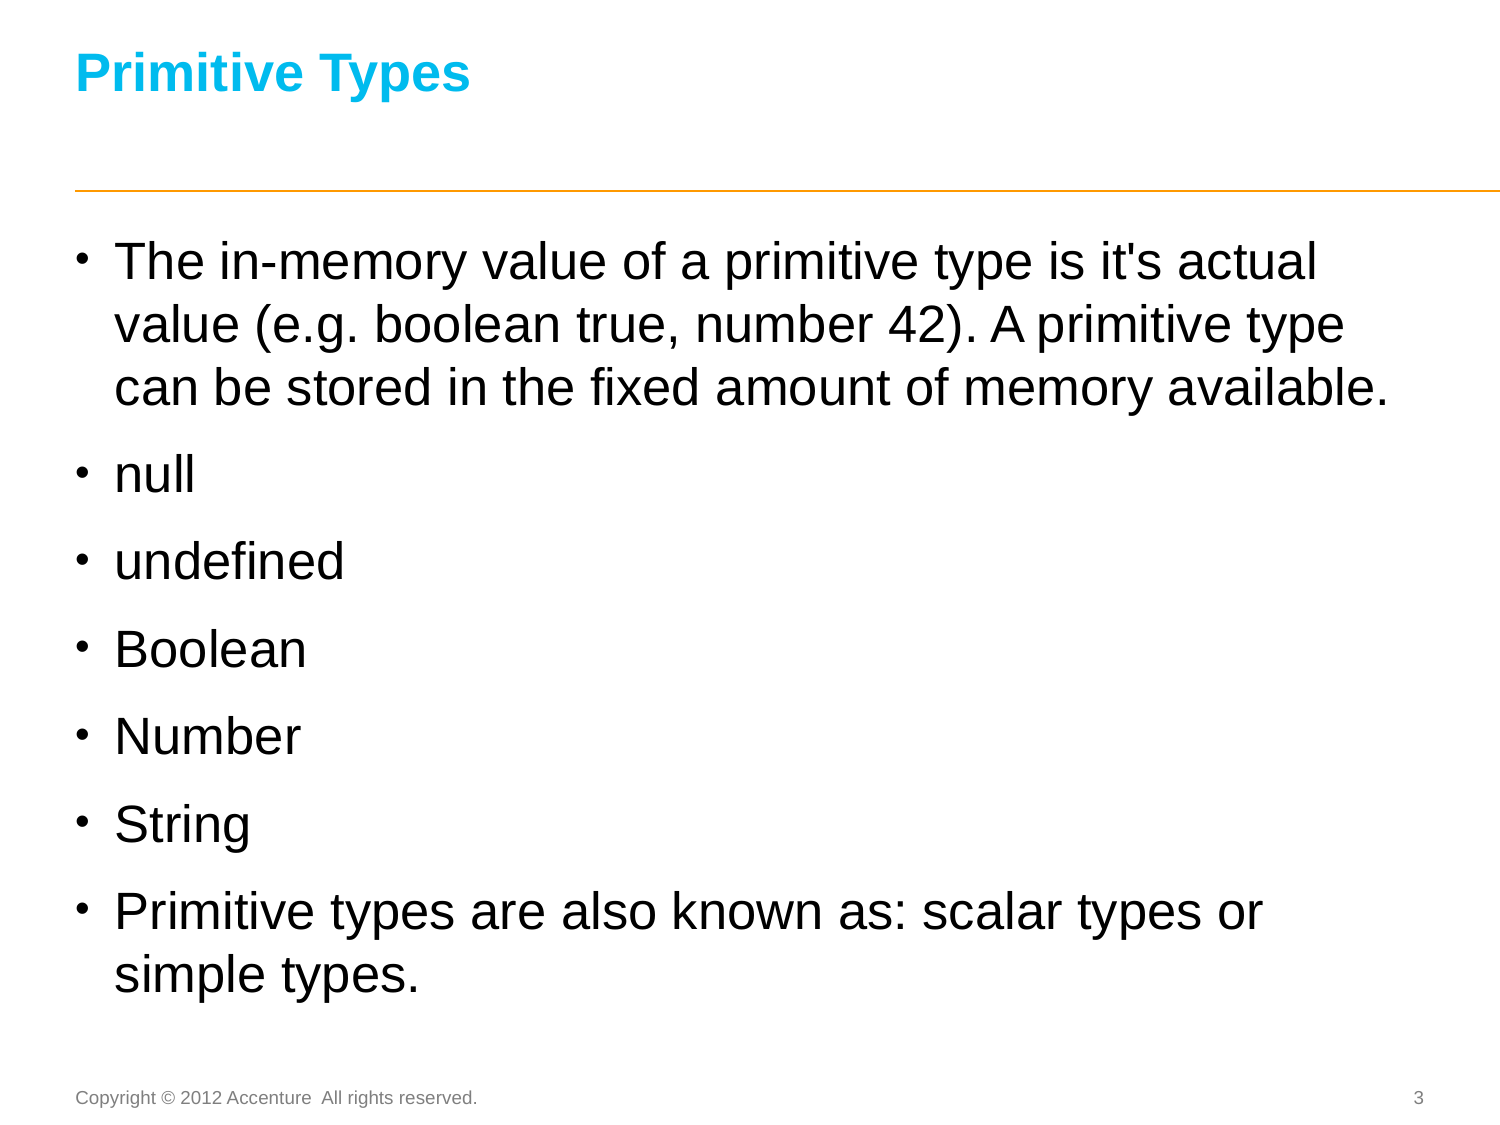

# Primitive Types
The in-memory value of a primitive type is it's actual value (e.g. boolean true, number 42). A primitive type can be stored in the fixed amount of memory available.
null
undefined
Boolean
Number
String
Primitive types are also known as: scalar types or simple types.